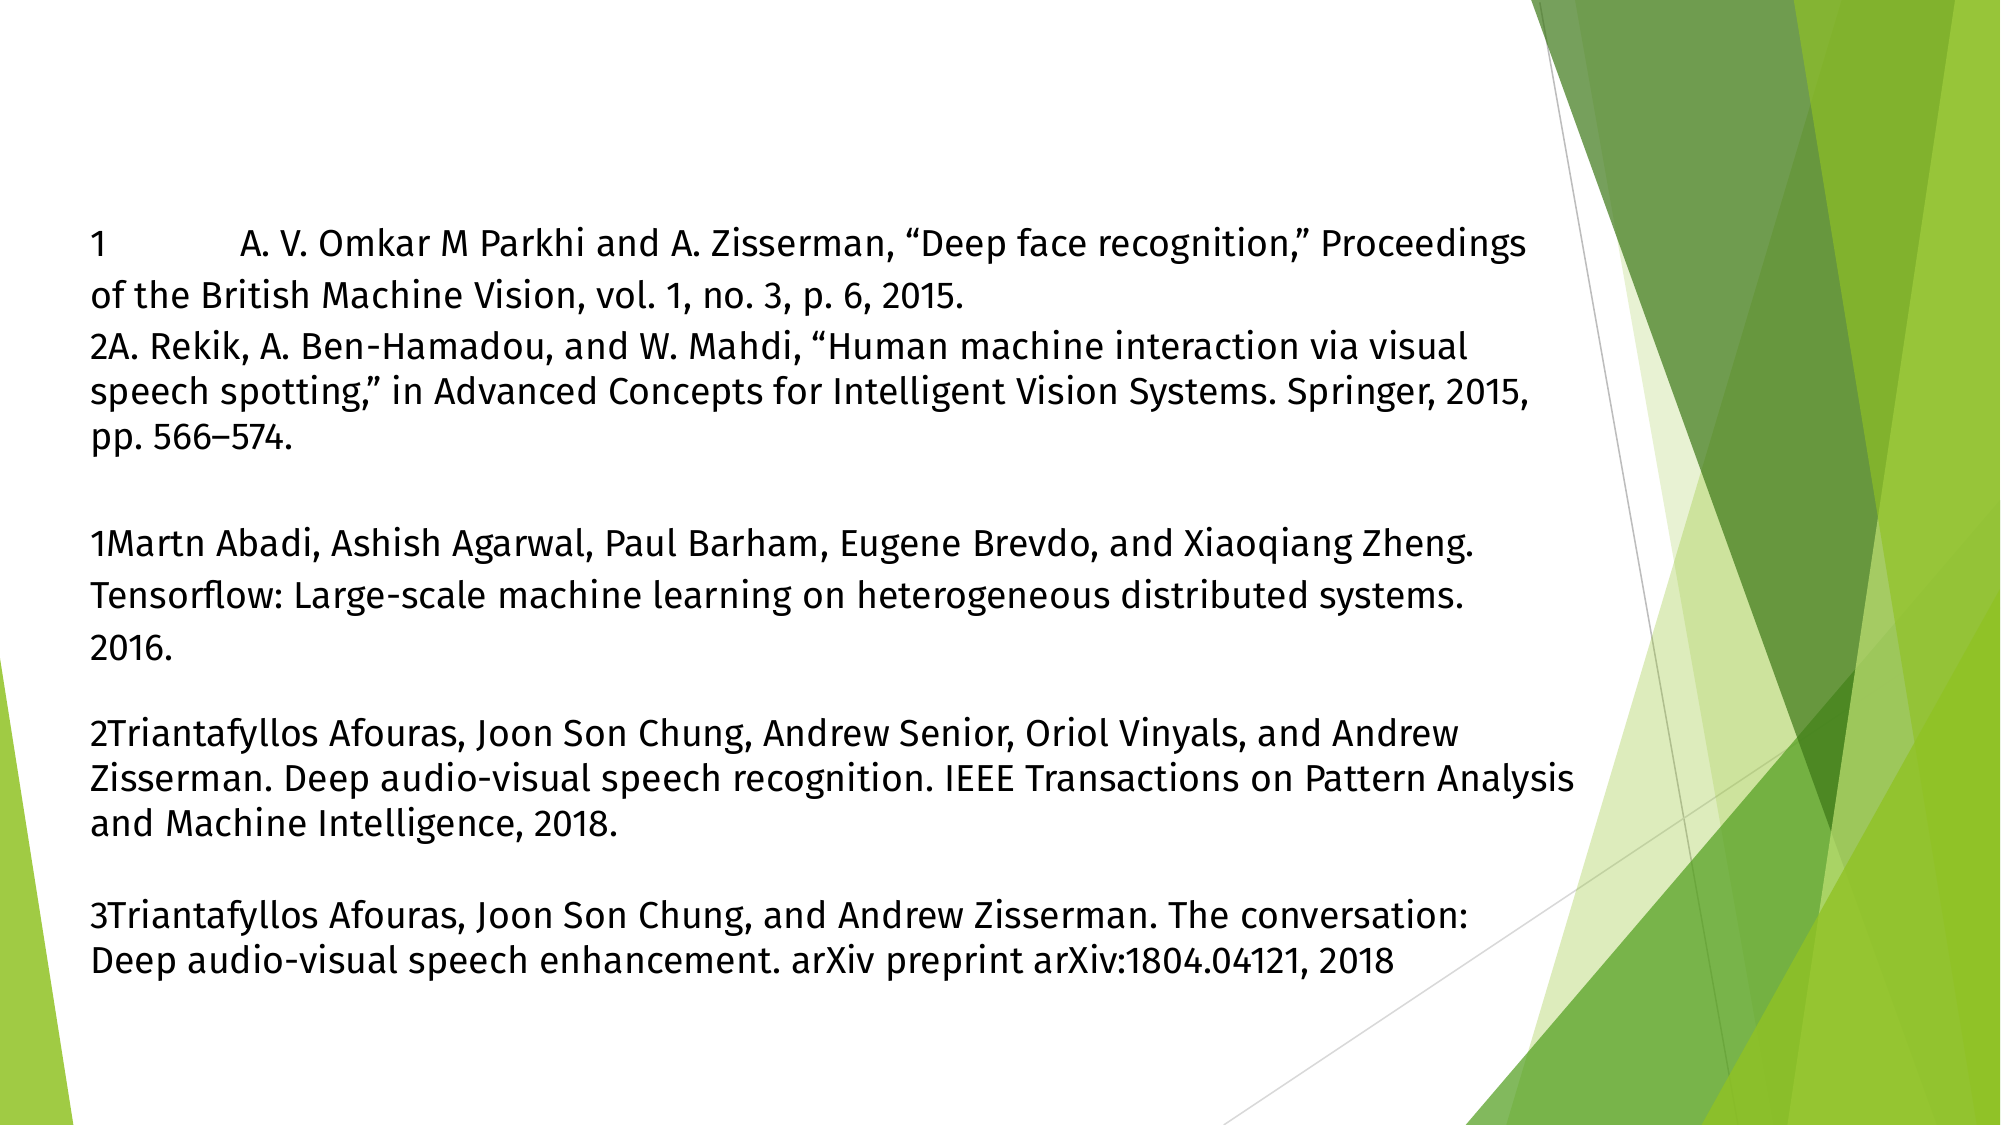

1	A. V. Omkar M Parkhi and A. Zisserman, “Deep face recognition,” Proceedings of the British Machine Vision, vol. 1, no. 3, p. 6, 2015.
2A. Rekik, A. Ben-Hamadou, and W. Mahdi, “Human machine interaction via visual
speech spotting,” in Advanced Concepts for Intelligent Vision Systems. Springer, 2015, pp. 566–574.

1Martn Abadi, Ashish Agarwal, Paul Barham, Eugene Brevdo, and Xiaoqiang Zheng. Tensorflow: Large-scale machine learning on heterogeneous distributed systems. 2016.
2Triantafyllos Afouras, Joon Son Chung, Andrew Senior, Oriol Vinyals, and Andrew Zisserman. Deep audio-visual speech recognition. IEEE Transactions on Pattern Analysis and Machine Intelligence, 2018.

3Triantafyllos Afouras, Joon Son Chung, and Andrew Zisserman. The conversation: Deep audio-visual speech enhancement. arXiv preprint arXiv:1804.04121, 2018